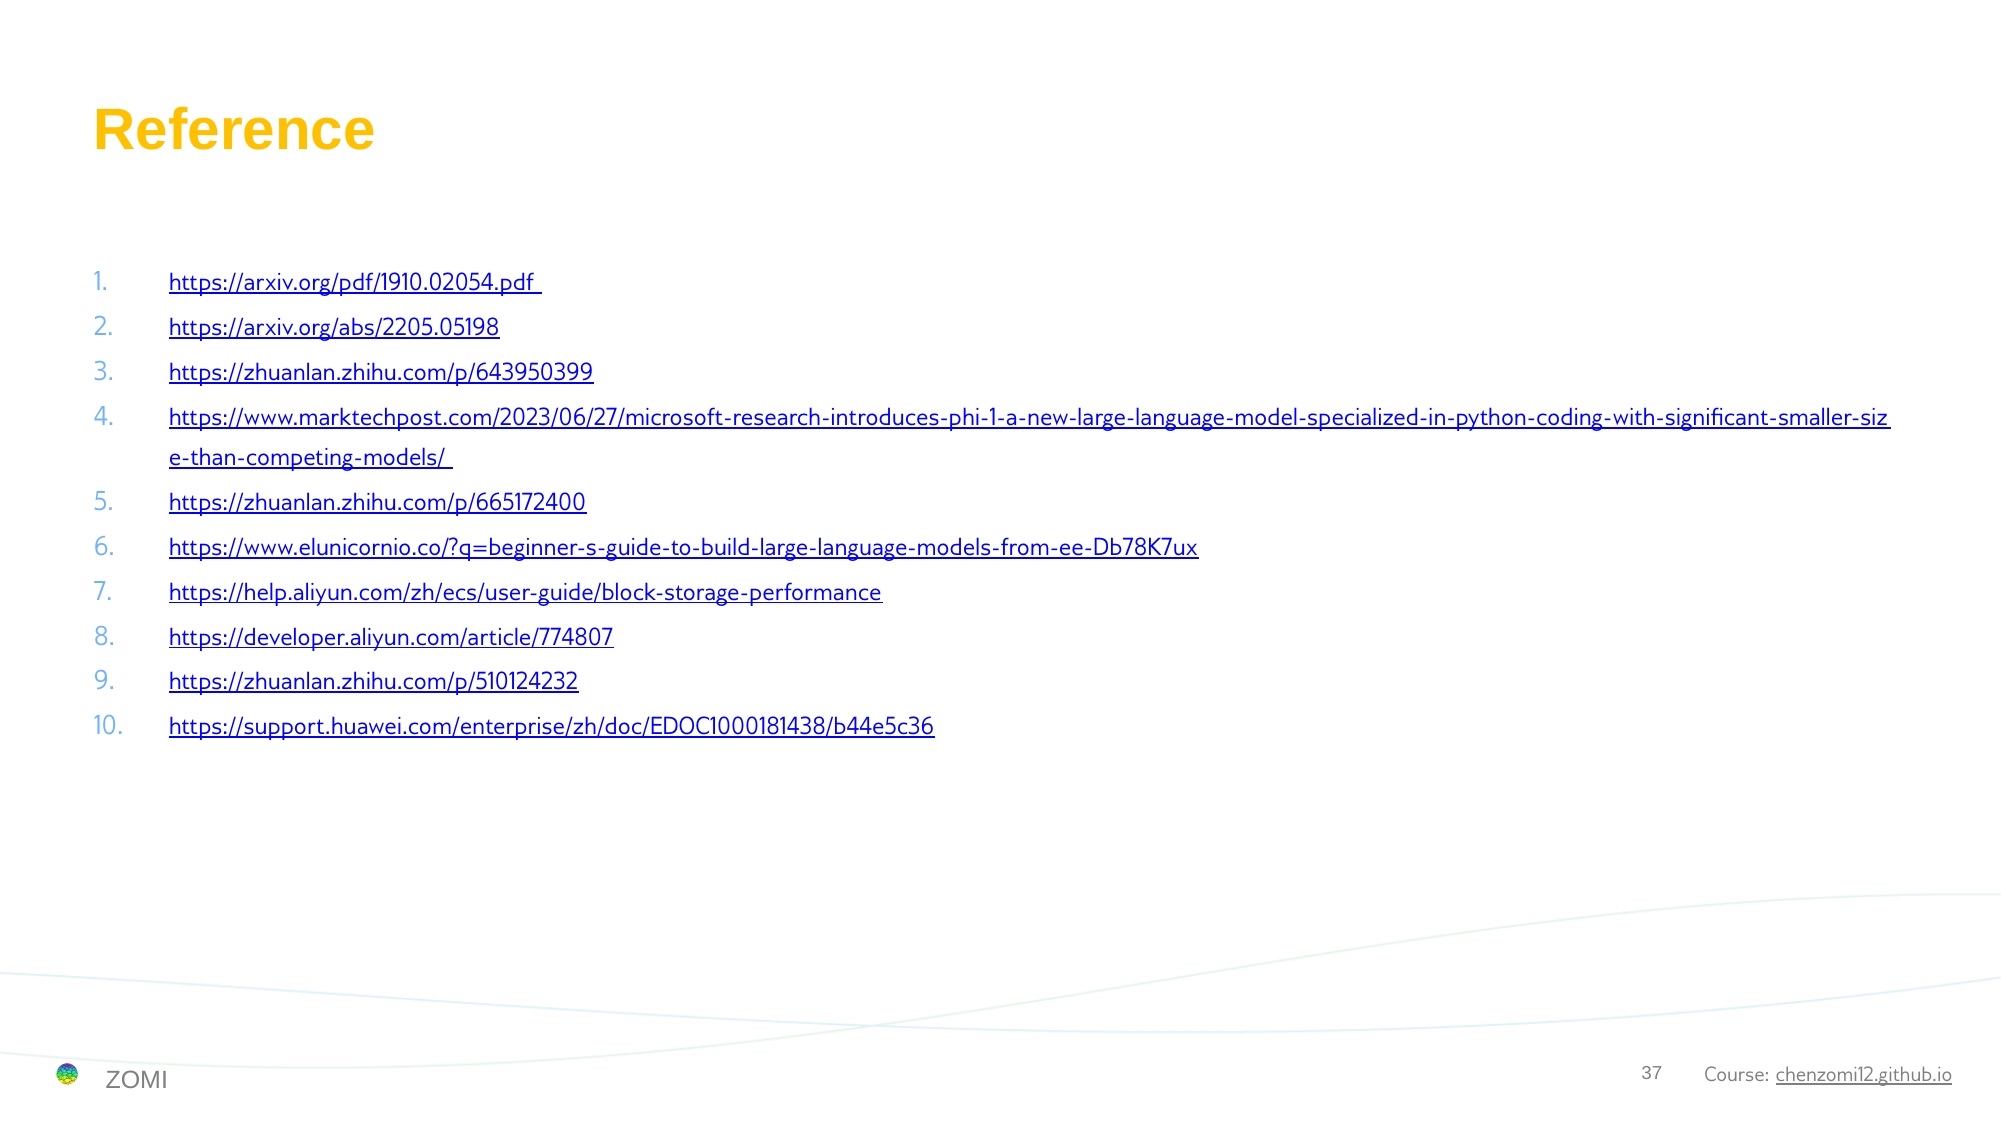

# Reference
https://arxiv.org/pdf/1910.02054.pdf
https://arxiv.org/abs/2205.05198
https://zhuanlan.zhihu.com/p/643950399
https://www.marktechpost.com/2023/06/27/microsoft-research-introduces-phi-1-a-new-large-language-model-specialized-in-python-coding-with-significant-smaller-size-than-competing-models/
https://zhuanlan.zhihu.com/p/665172400
https://www.elunicornio.co/?q=beginner-s-guide-to-build-large-language-models-from-ee-Db78K7ux
https://help.aliyun.com/zh/ecs/user-guide/block-storage-performance
https://developer.aliyun.com/article/774807
https://zhuanlan.zhihu.com/p/510124232
https://support.huawei.com/enterprise/zh/doc/EDOC1000181438/b44e5c36